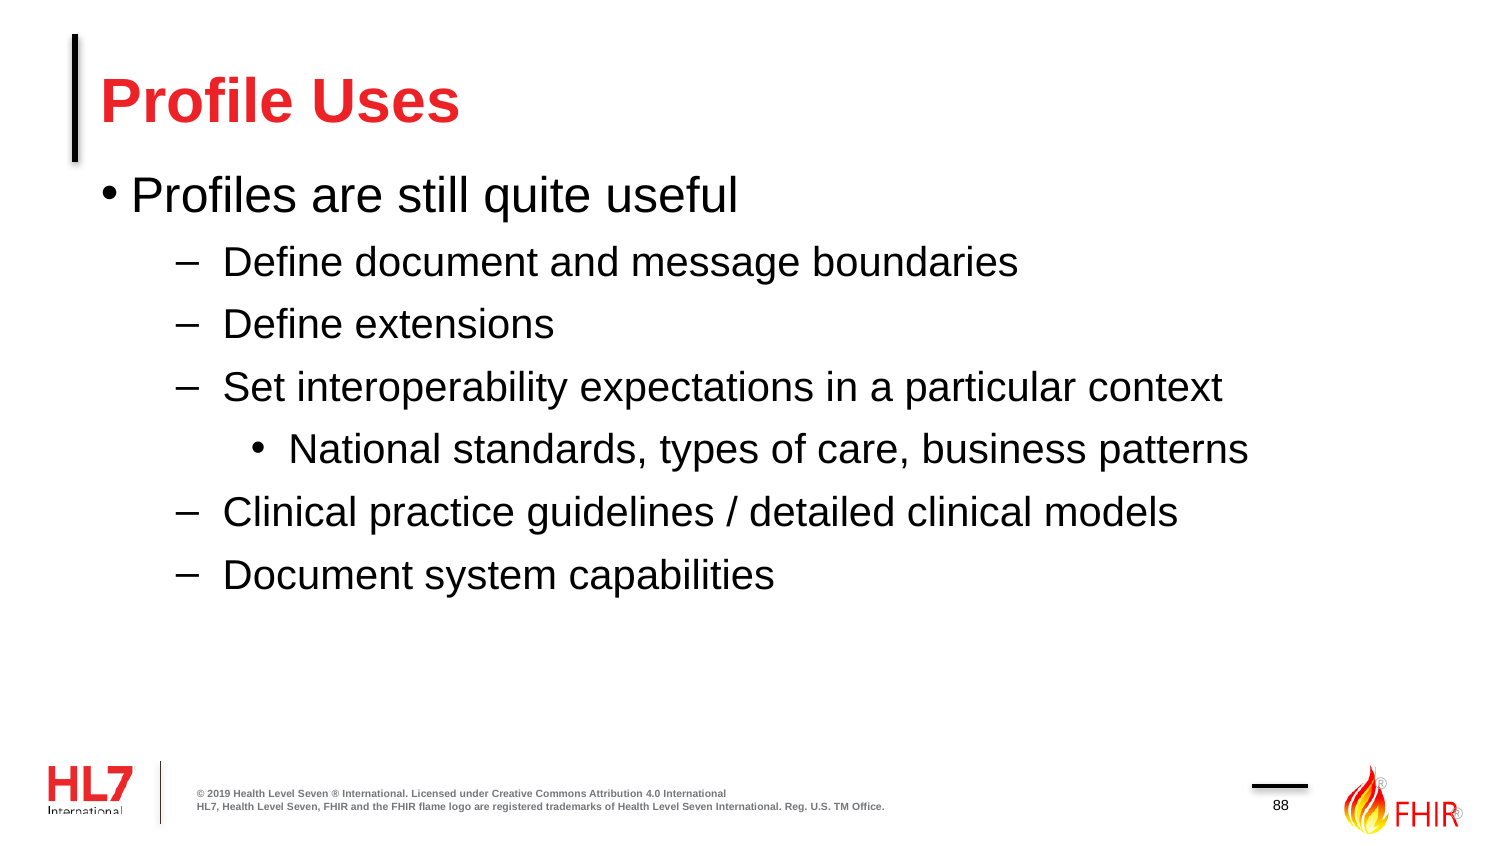

# Profile Uses
Profiles are still quite useful
Define document and message boundaries
Define extensions
Set interoperability expectations in a particular context
National standards, types of care, business patterns
Clinical practice guidelines / detailed clinical models
Document system capabilities
© 2019 Health Level Seven ® International. Licensed under Creative Commons Attribution 4.0 International
HL7, Health Level Seven, FHIR and the FHIR flame logo are registered trademarks of Health Level Seven International. Reg. U.S. TM Office.
88